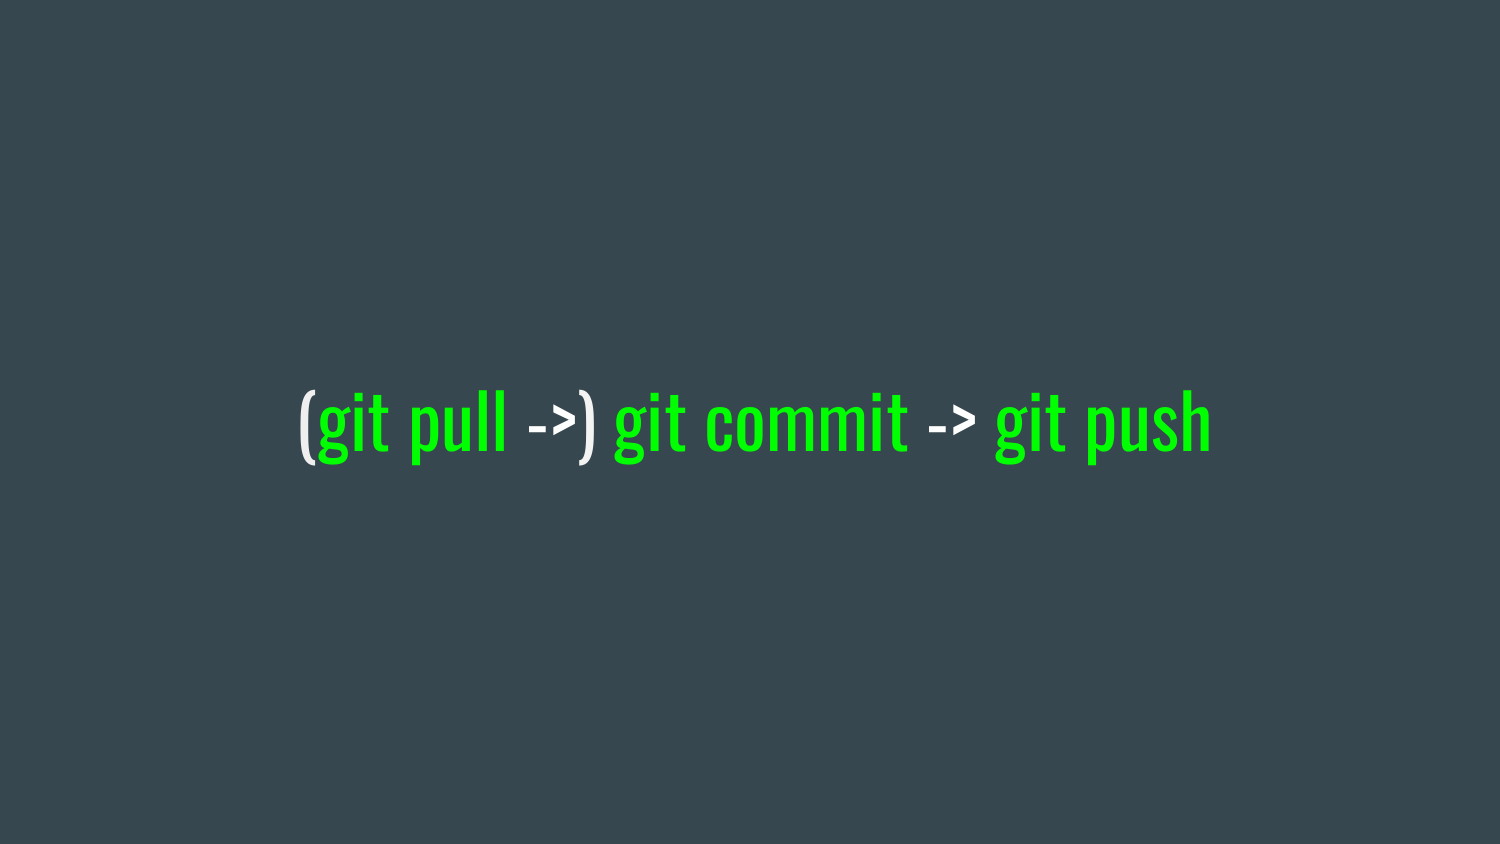

# (git pull ->) git commit -> git push